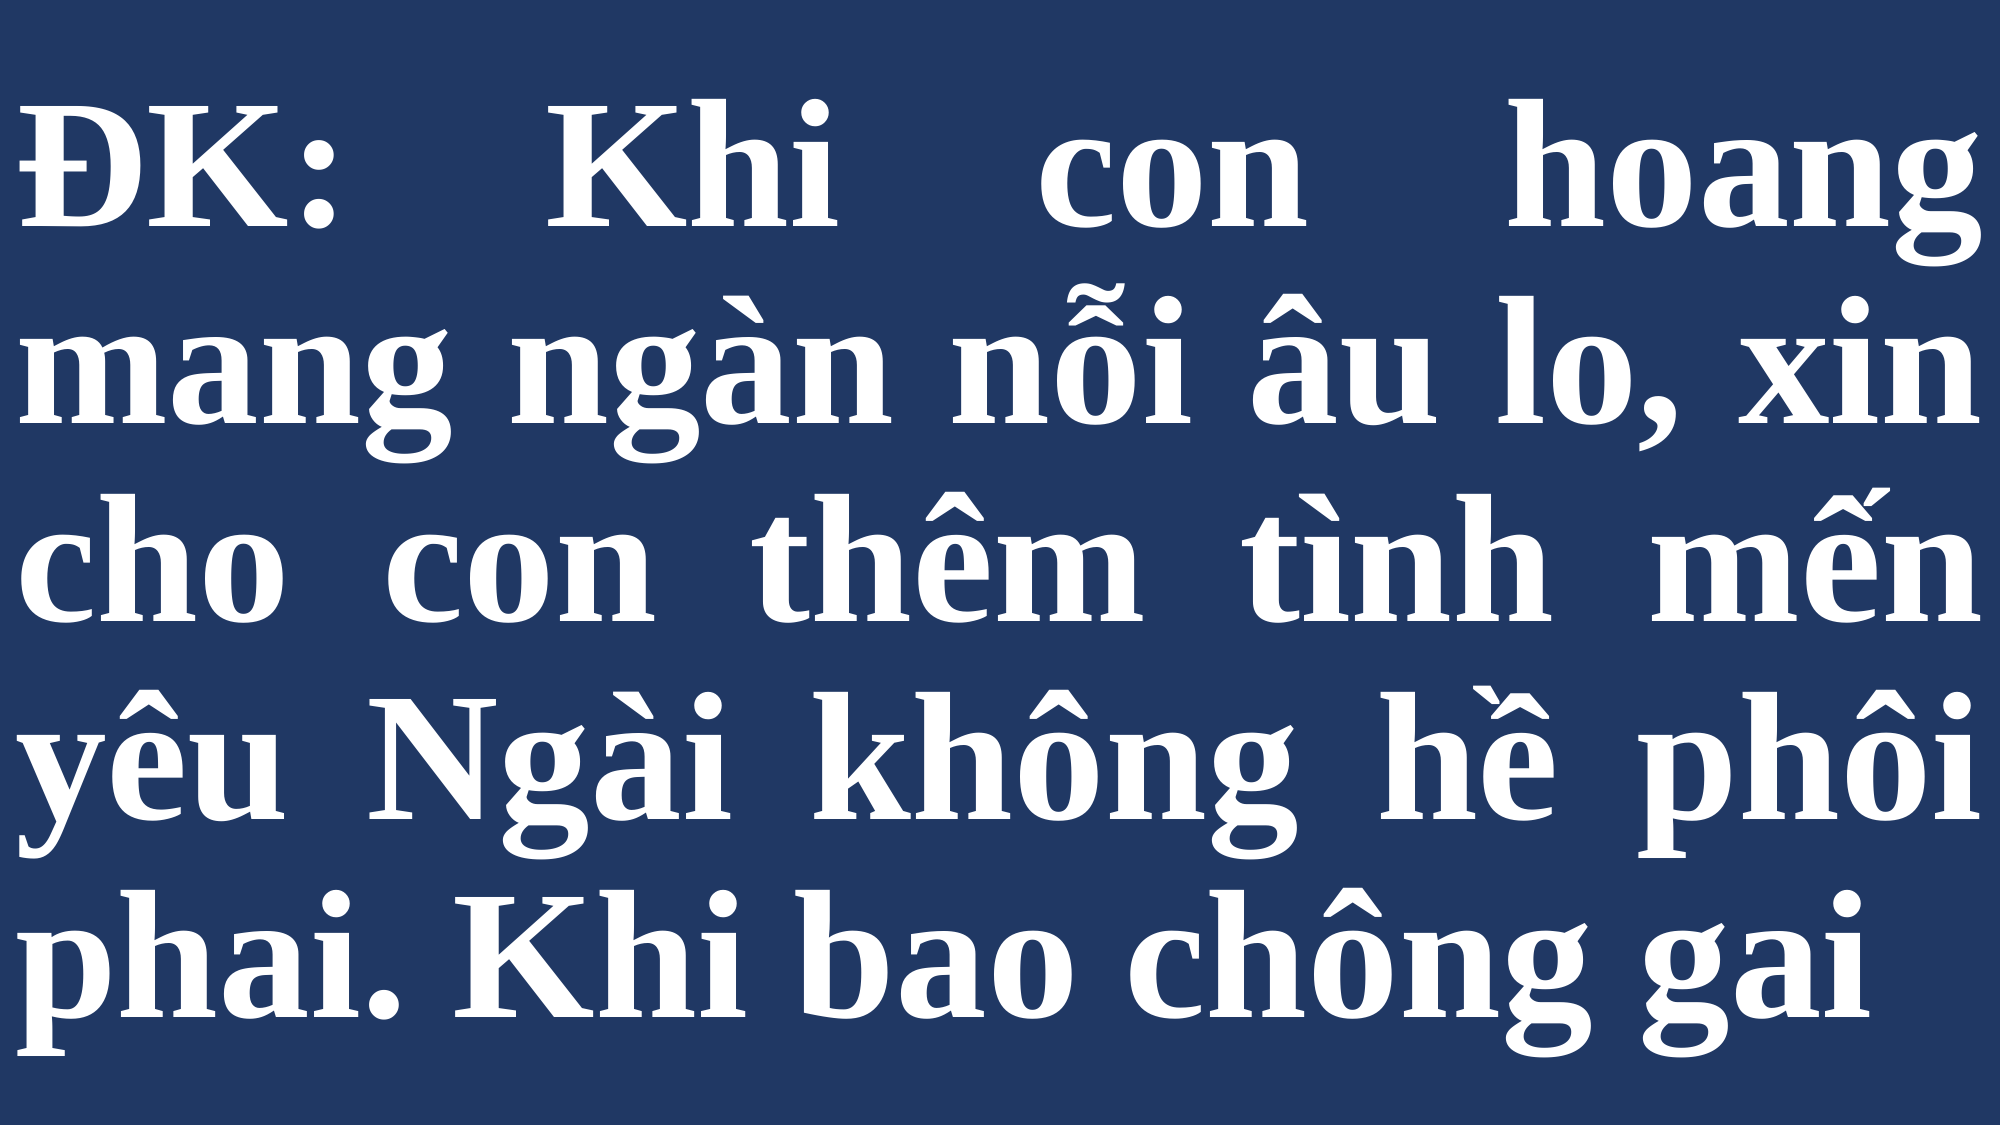

# ĐK: Khi con hoang mang ngàn nỗi âu lo, xin cho con thêm tình mến yêu Ngài không hề phôi phai. Khi bao chông gai